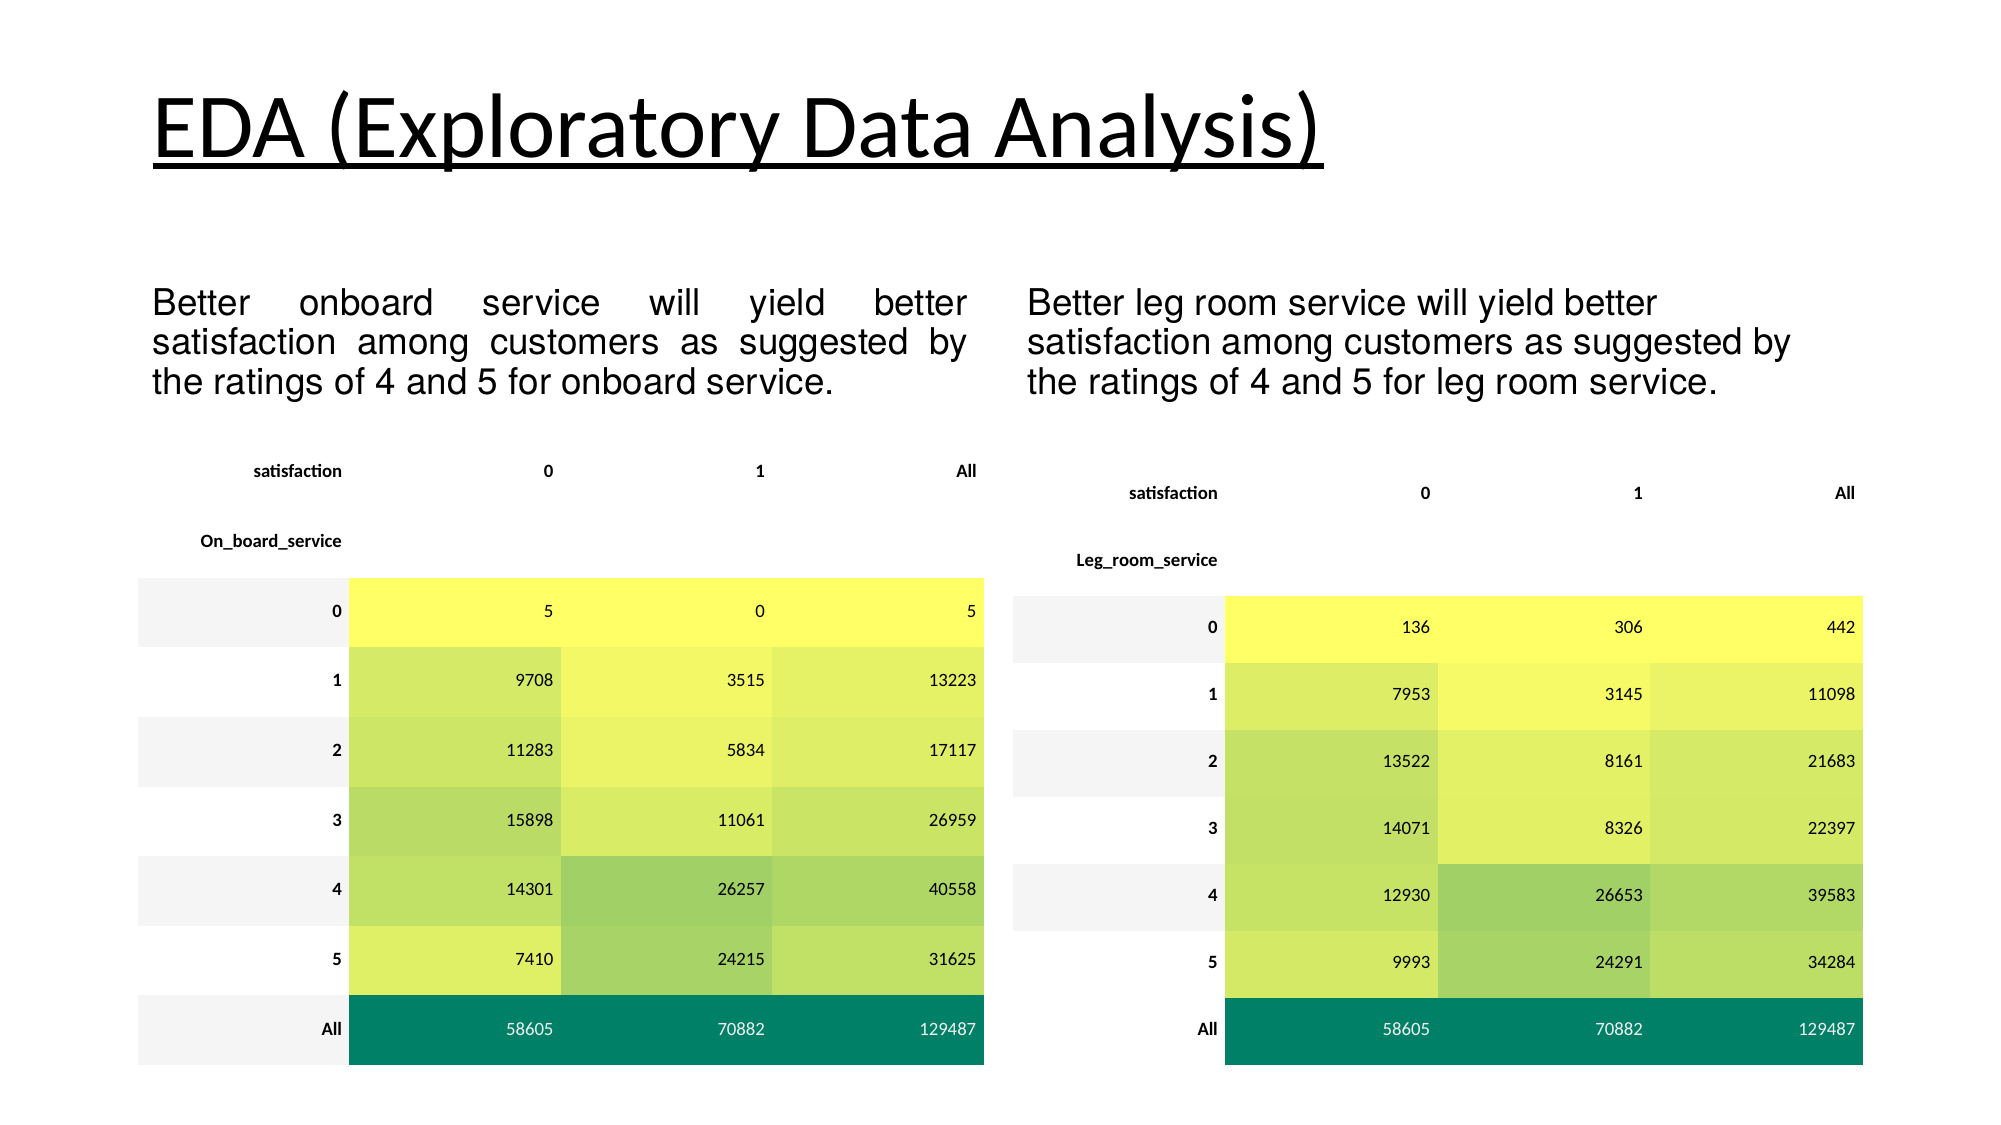

# EDA (Exploratory Data Analysis)
Better onboard service will yield better satisfaction among customers as suggested by the ratings of 4 and 5 for onboard service.

Better leg room service will yield better satisfaction among customers as suggested by the ratings of 4 and 5 for leg room service.

| satisfaction | 0 | 1 | All |
| --- | --- | --- | --- |
| On\_board\_service |  |  |  |
| 0 | 5 | 0 | 5 |
| 1 | 9708 | 3515 | 13223 |
| 2 | 11283 | 5834 | 17117 |
| 3 | 15898 | 11061 | 26959 |
| 4 | 14301 | 26257 | 40558 |
| 5 | 7410 | 24215 | 31625 |
| All | 58605 | 70882 | 129487 |
| satisfaction | 0 | 1 | All |
| --- | --- | --- | --- |
| Leg\_room\_service |  |  |  |
| 0 | 136 | 306 | 442 |
| 1 | 7953 | 3145 | 11098 |
| 2 | 13522 | 8161 | 21683 |
| 3 | 14071 | 8326 | 22397 |
| 4 | 12930 | 26653 | 39583 |
| 5 | 9993 | 24291 | 34284 |
| All | 58605 | 70882 | 129487 |